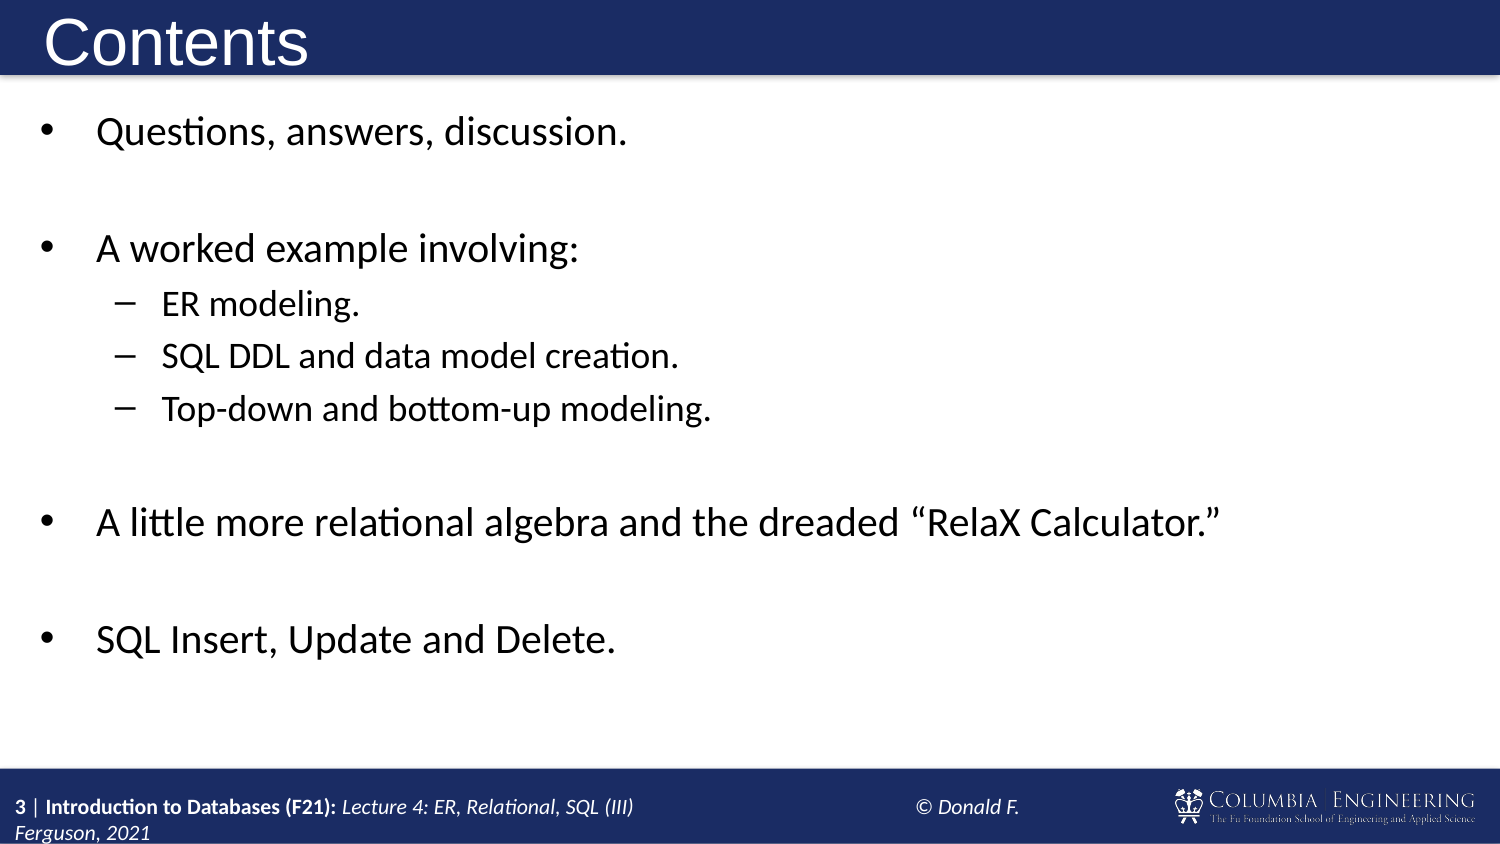

# Contents
Questions, answers, discussion.

A worked example involving:
ER modeling.
SQL DDL and data model creation.
Top-down and bottom-up modeling.

A little more relational algebra and the dreaded “RelaX Calculator.”

SQL Insert, Update and Delete.